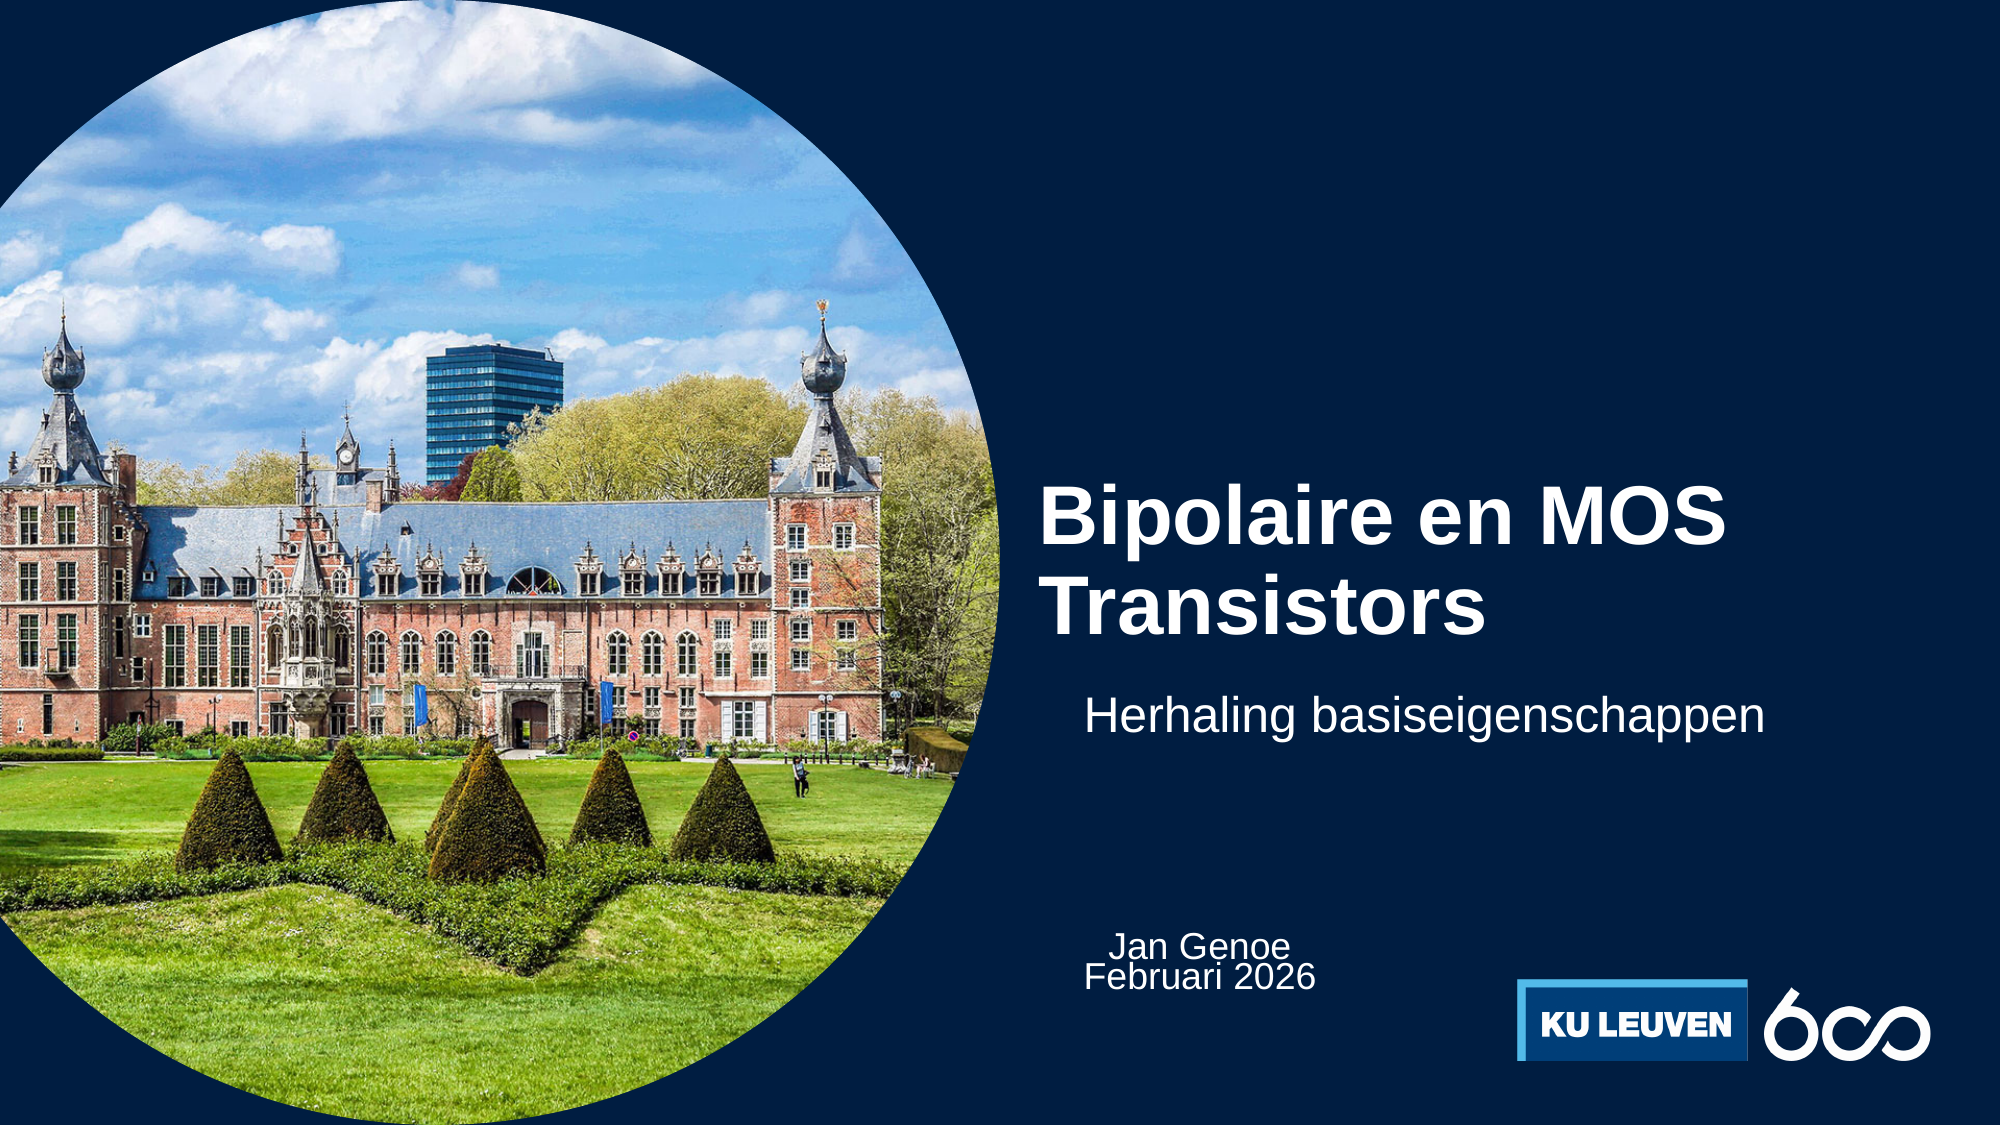

# Bipolaire en MOS
Transistors
Herhaling basiseigenschappen
Jan Genoe
Februari 2026